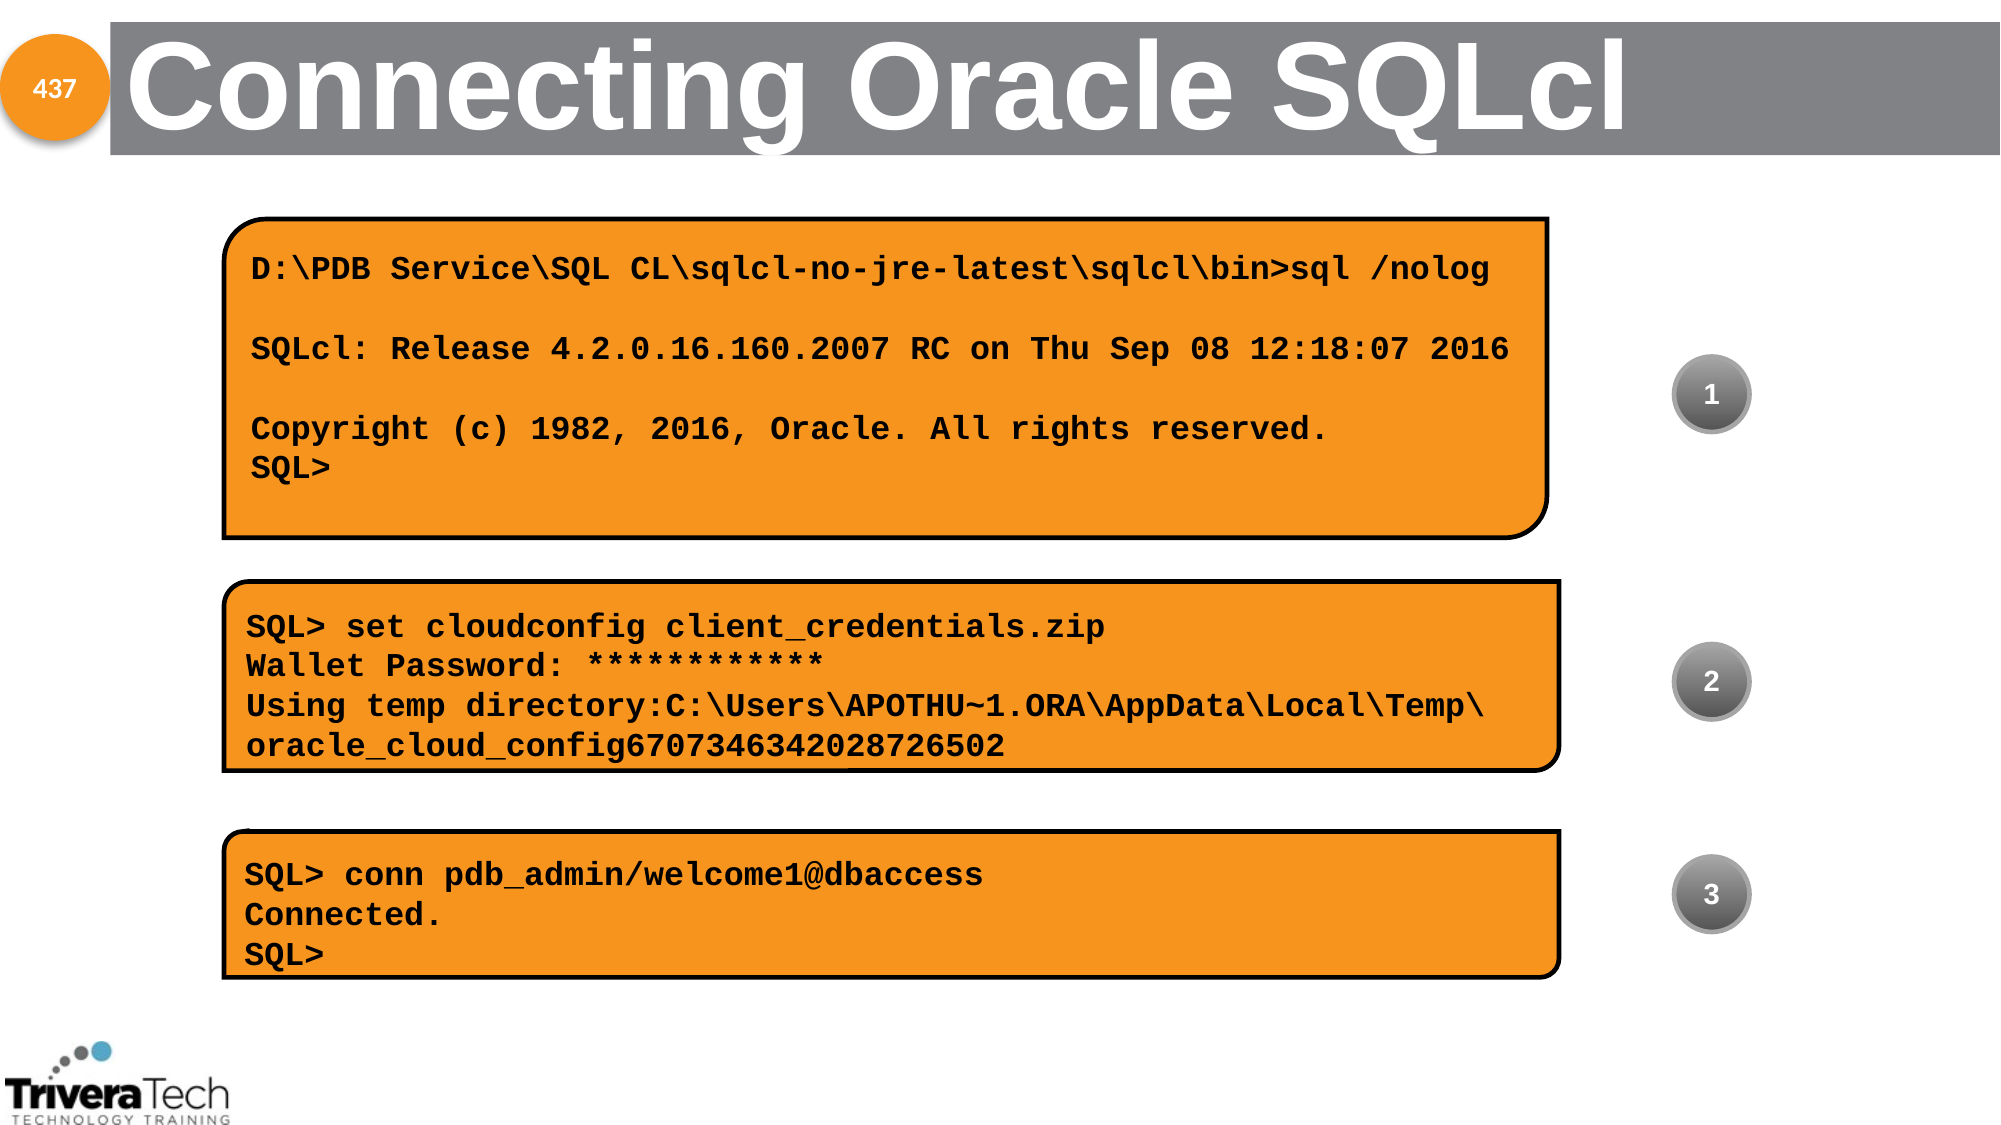

# Connecting Oracle SQLcl
437

D:\PDB Service\SQL CL\sqlcl-no-jre-latest\sqlcl\bin>sql /nolog
SQLcl: Release 4.2.0.16.160.2007 RC on Thu Sep 08 12:18:07 2016

Copyright (c) 1982, 2016, Oracle. All rights reserved.
SQL>

1
SQL> set cloudconfig client_credentials.zip
Wallet Password: ************
Using temp directory:C:\Users\APOTHU~1.ORA\AppData\Local\Temp\
oracle_cloud_config6707346342028726502
2
SQL> conn pdb_admin/welcome1@dbaccess
Connected.
SQL>
3